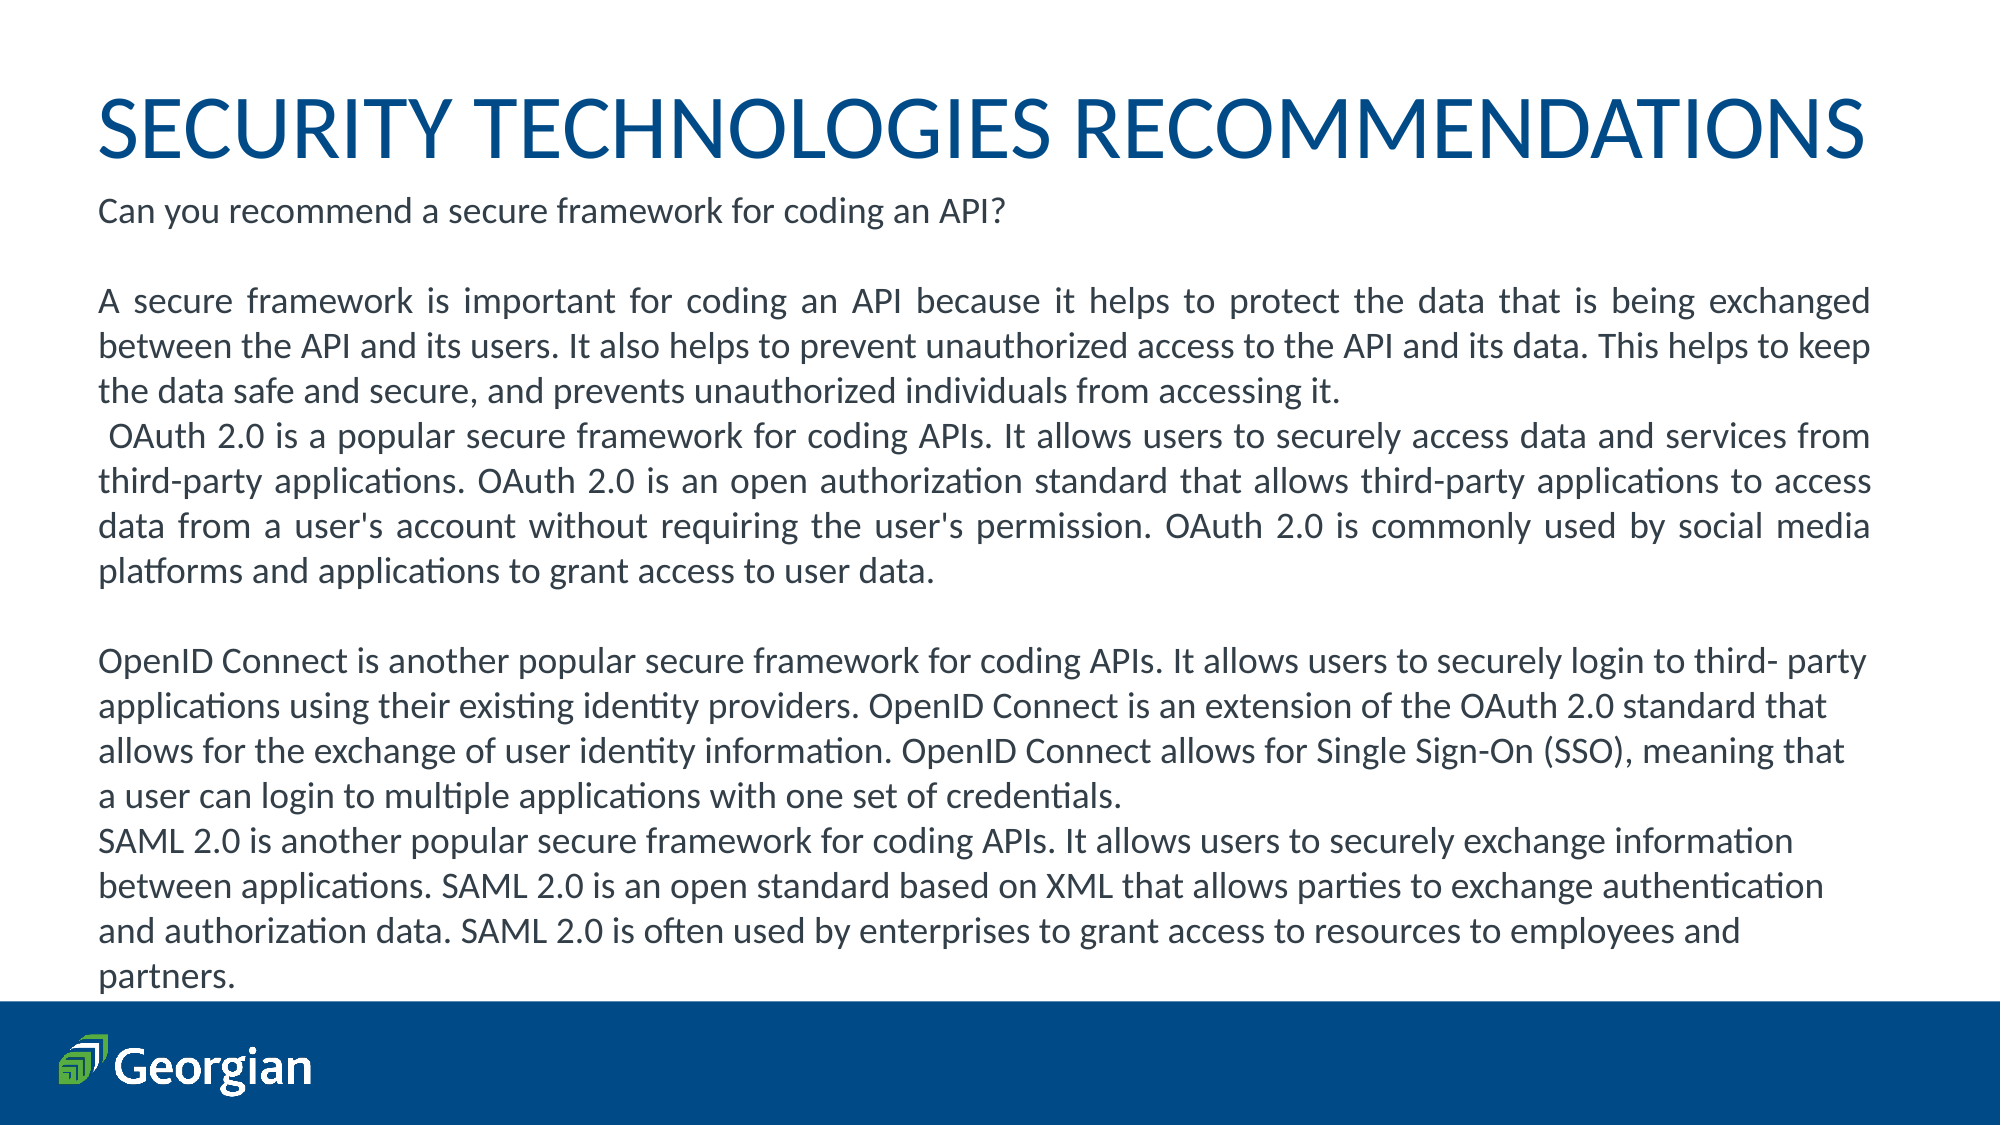

SECURITY TECHNOLOGIES RECOMMENDATIONS
Can you recommend a secure framework for coding an API?

A secure framework is important for coding an API because it helps to protect the data that is being exchanged between the API and its users. It also helps to prevent unauthorized access to the API and its data. This helps to keep the data safe and secure, and prevents unauthorized individuals from accessing it.
 OAuth 2.0 is a popular secure framework for coding APIs. It allows users to securely access data and services from third-party applications. OAuth 2.0 is an open authorization standard that allows third-party applications to access data from a user's account without requiring the user's permission. OAuth 2.0 is commonly used by social media platforms and applications to grant access to user data.

OpenID Connect is another popular secure framework for coding APIs. It allows users to securely login to third- party applications using their existing identity providers. OpenID Connect is an extension of the OAuth 2.0 standard that allows for the exchange of user identity information. OpenID Connect allows for Single Sign-On (SSO), meaning that a user can login to multiple applications with one set of credentials.
SAML 2.0 is another popular secure framework for coding APIs. It allows users to securely exchange information between applications. SAML 2.0 is an open standard based on XML that allows parties to exchange authentication and authorization data. SAML 2.0 is often used by enterprises to grant access to resources to employees and partners.